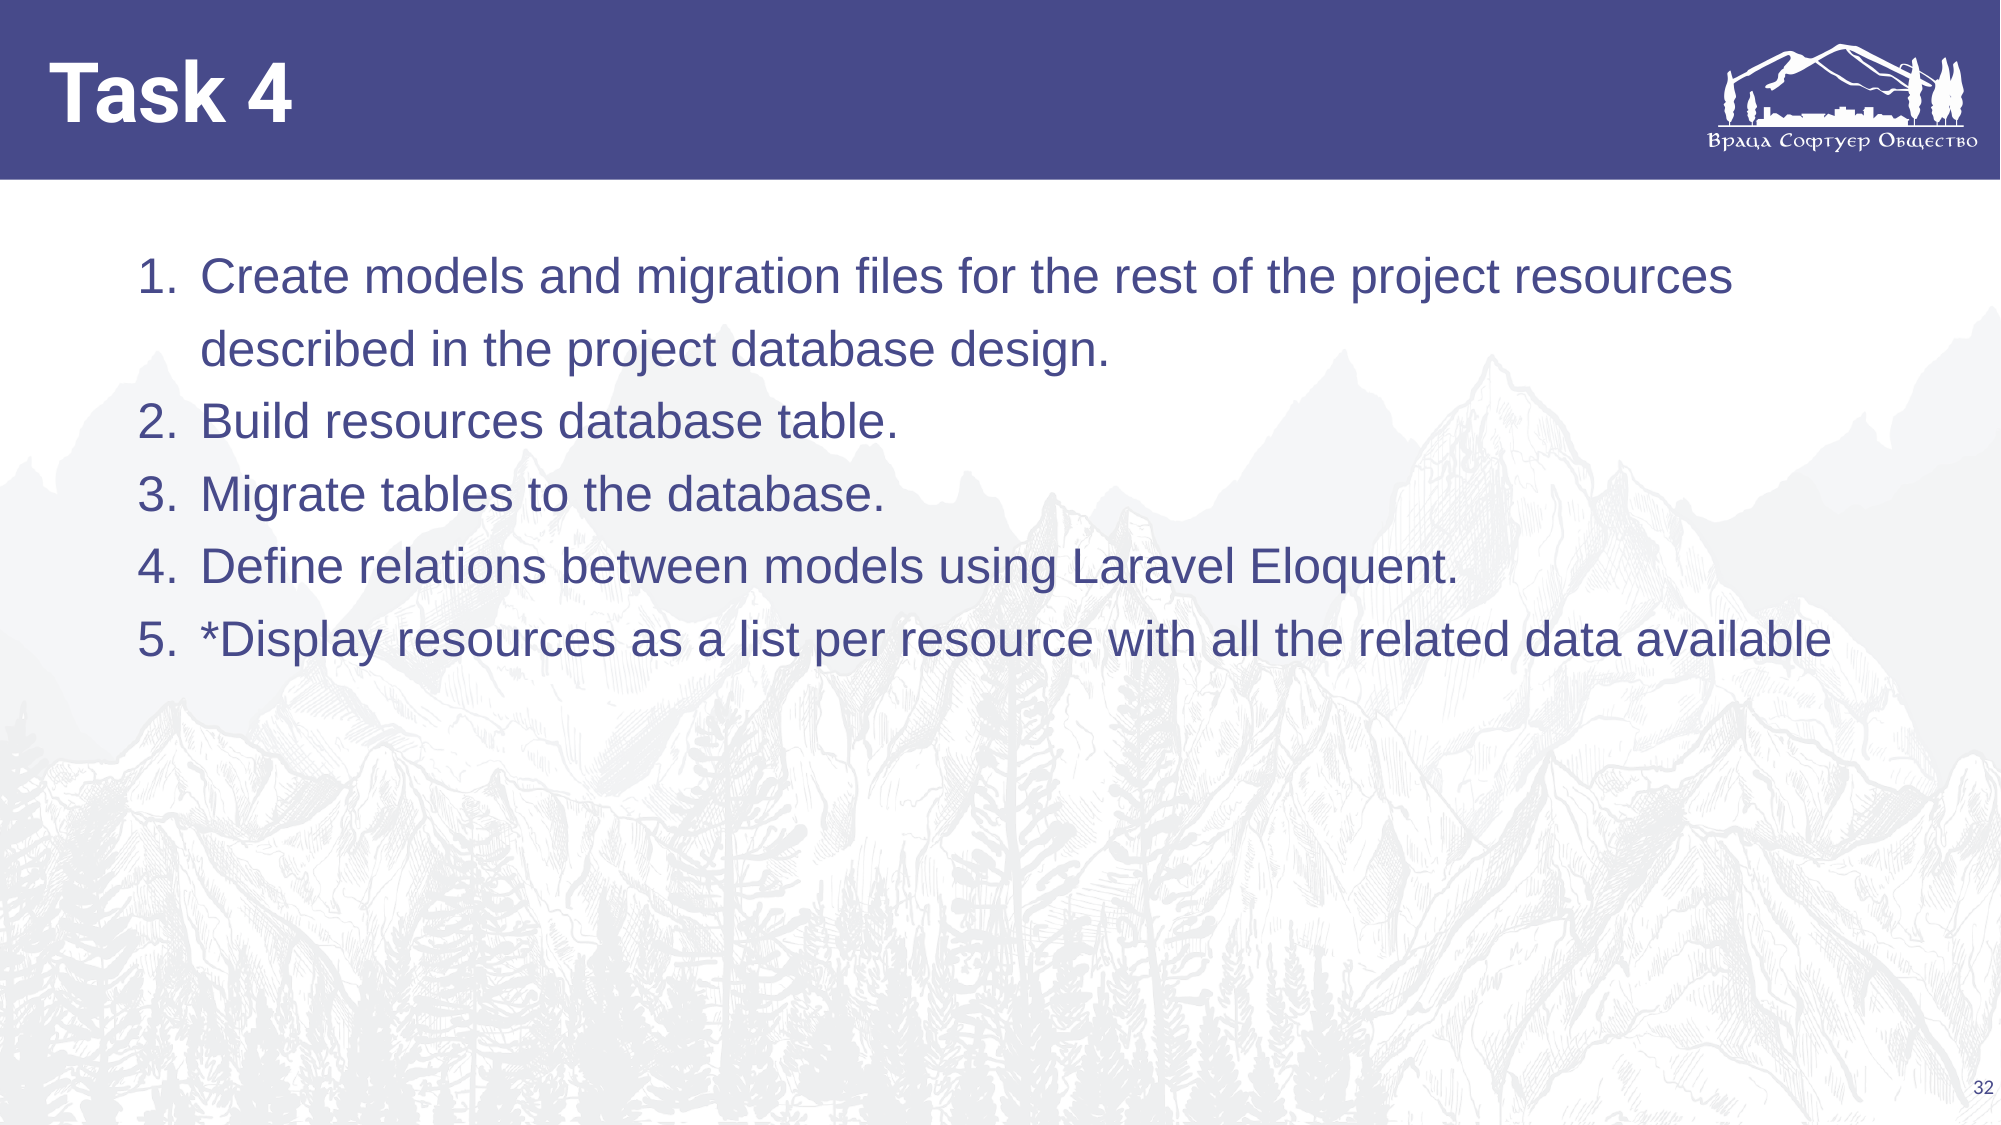

# Task 4
Create models and migration files for the rest of the project resources described in the project database design.
Build resources database table.
Migrate tables to the database.
Define relations between models using Laravel Eloquent.
*Display resources as a list per resource with all the related data available
32